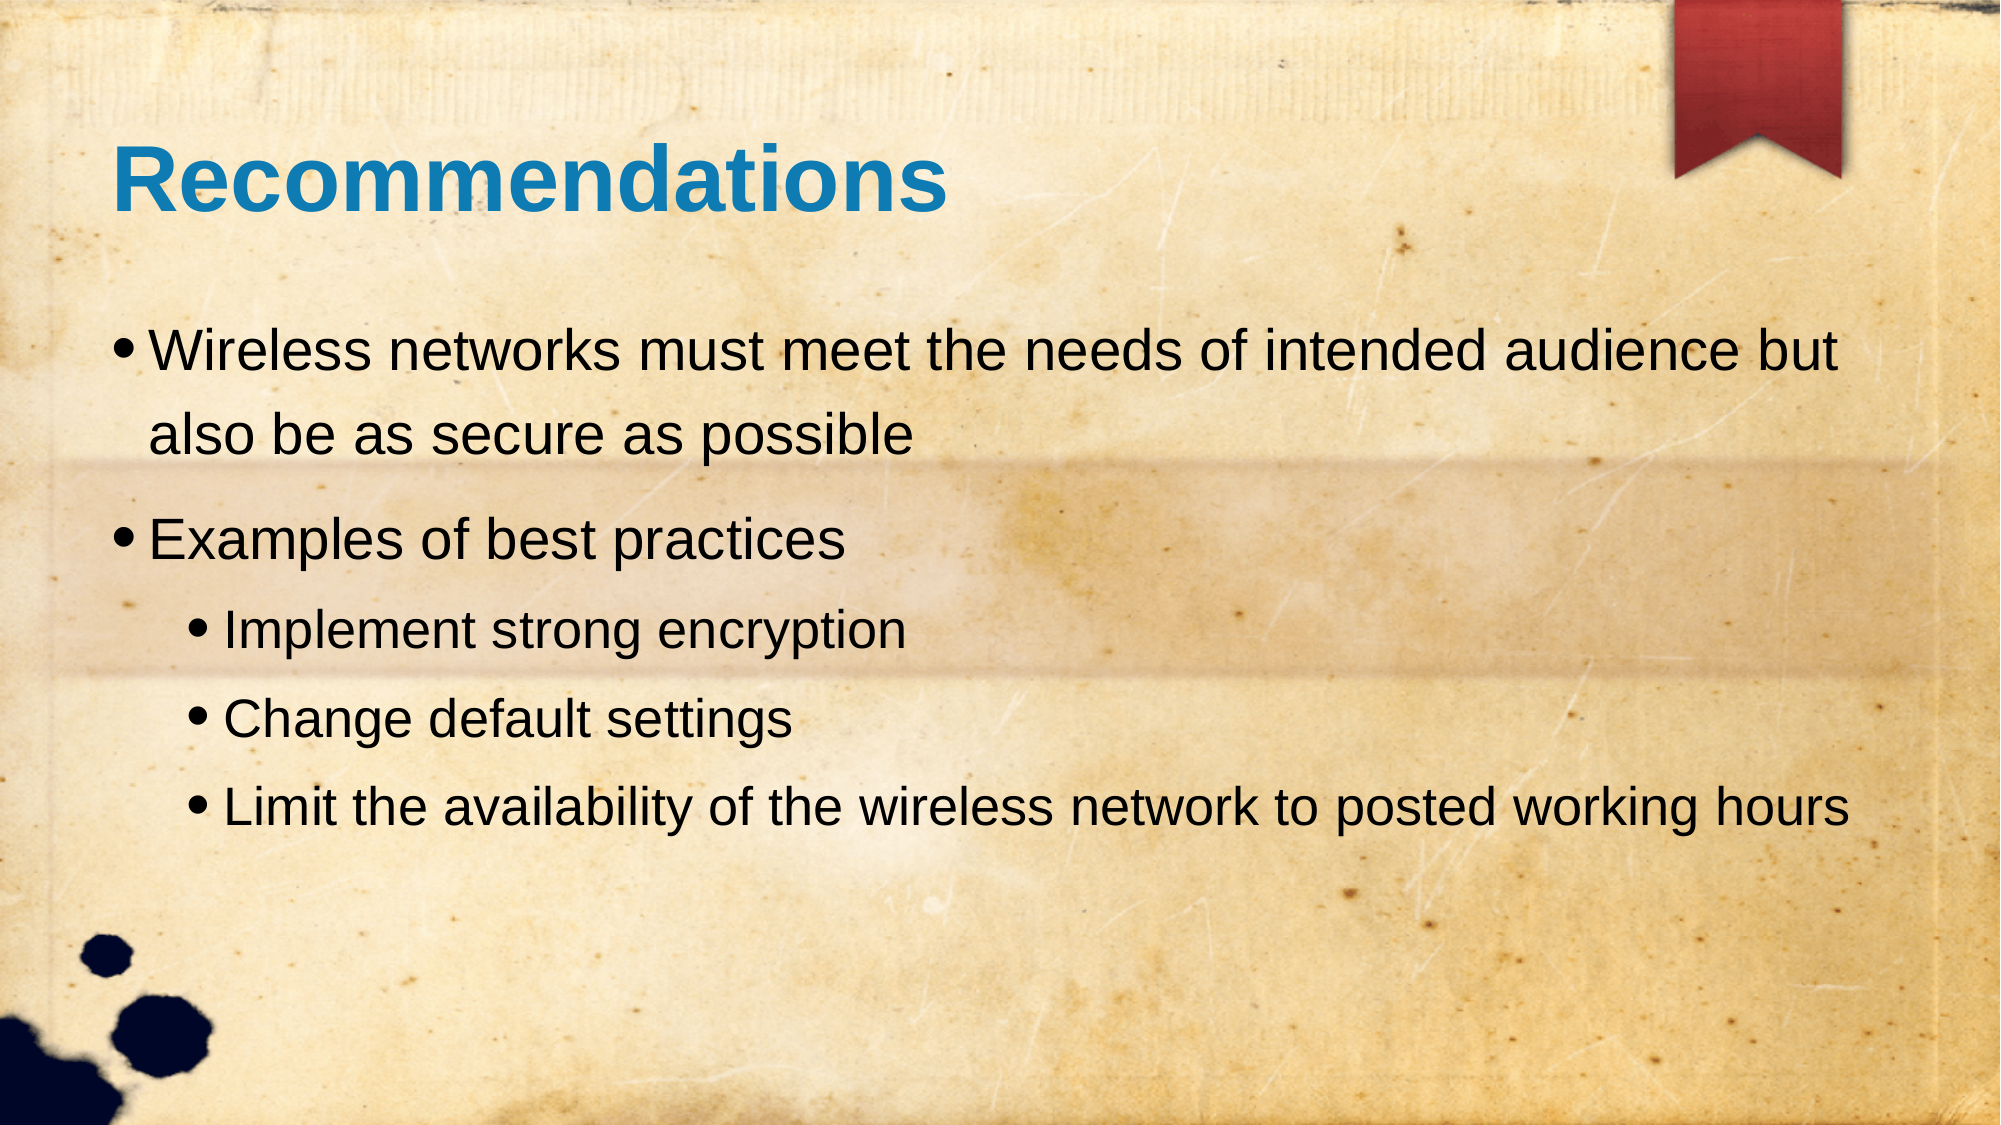

Recommendations
Wireless networks must meet the needs of intended audience but also be as secure as possible
Examples of best practices
Implement strong encryption
Change default settings
Limit the availability of the wireless network to posted working hours